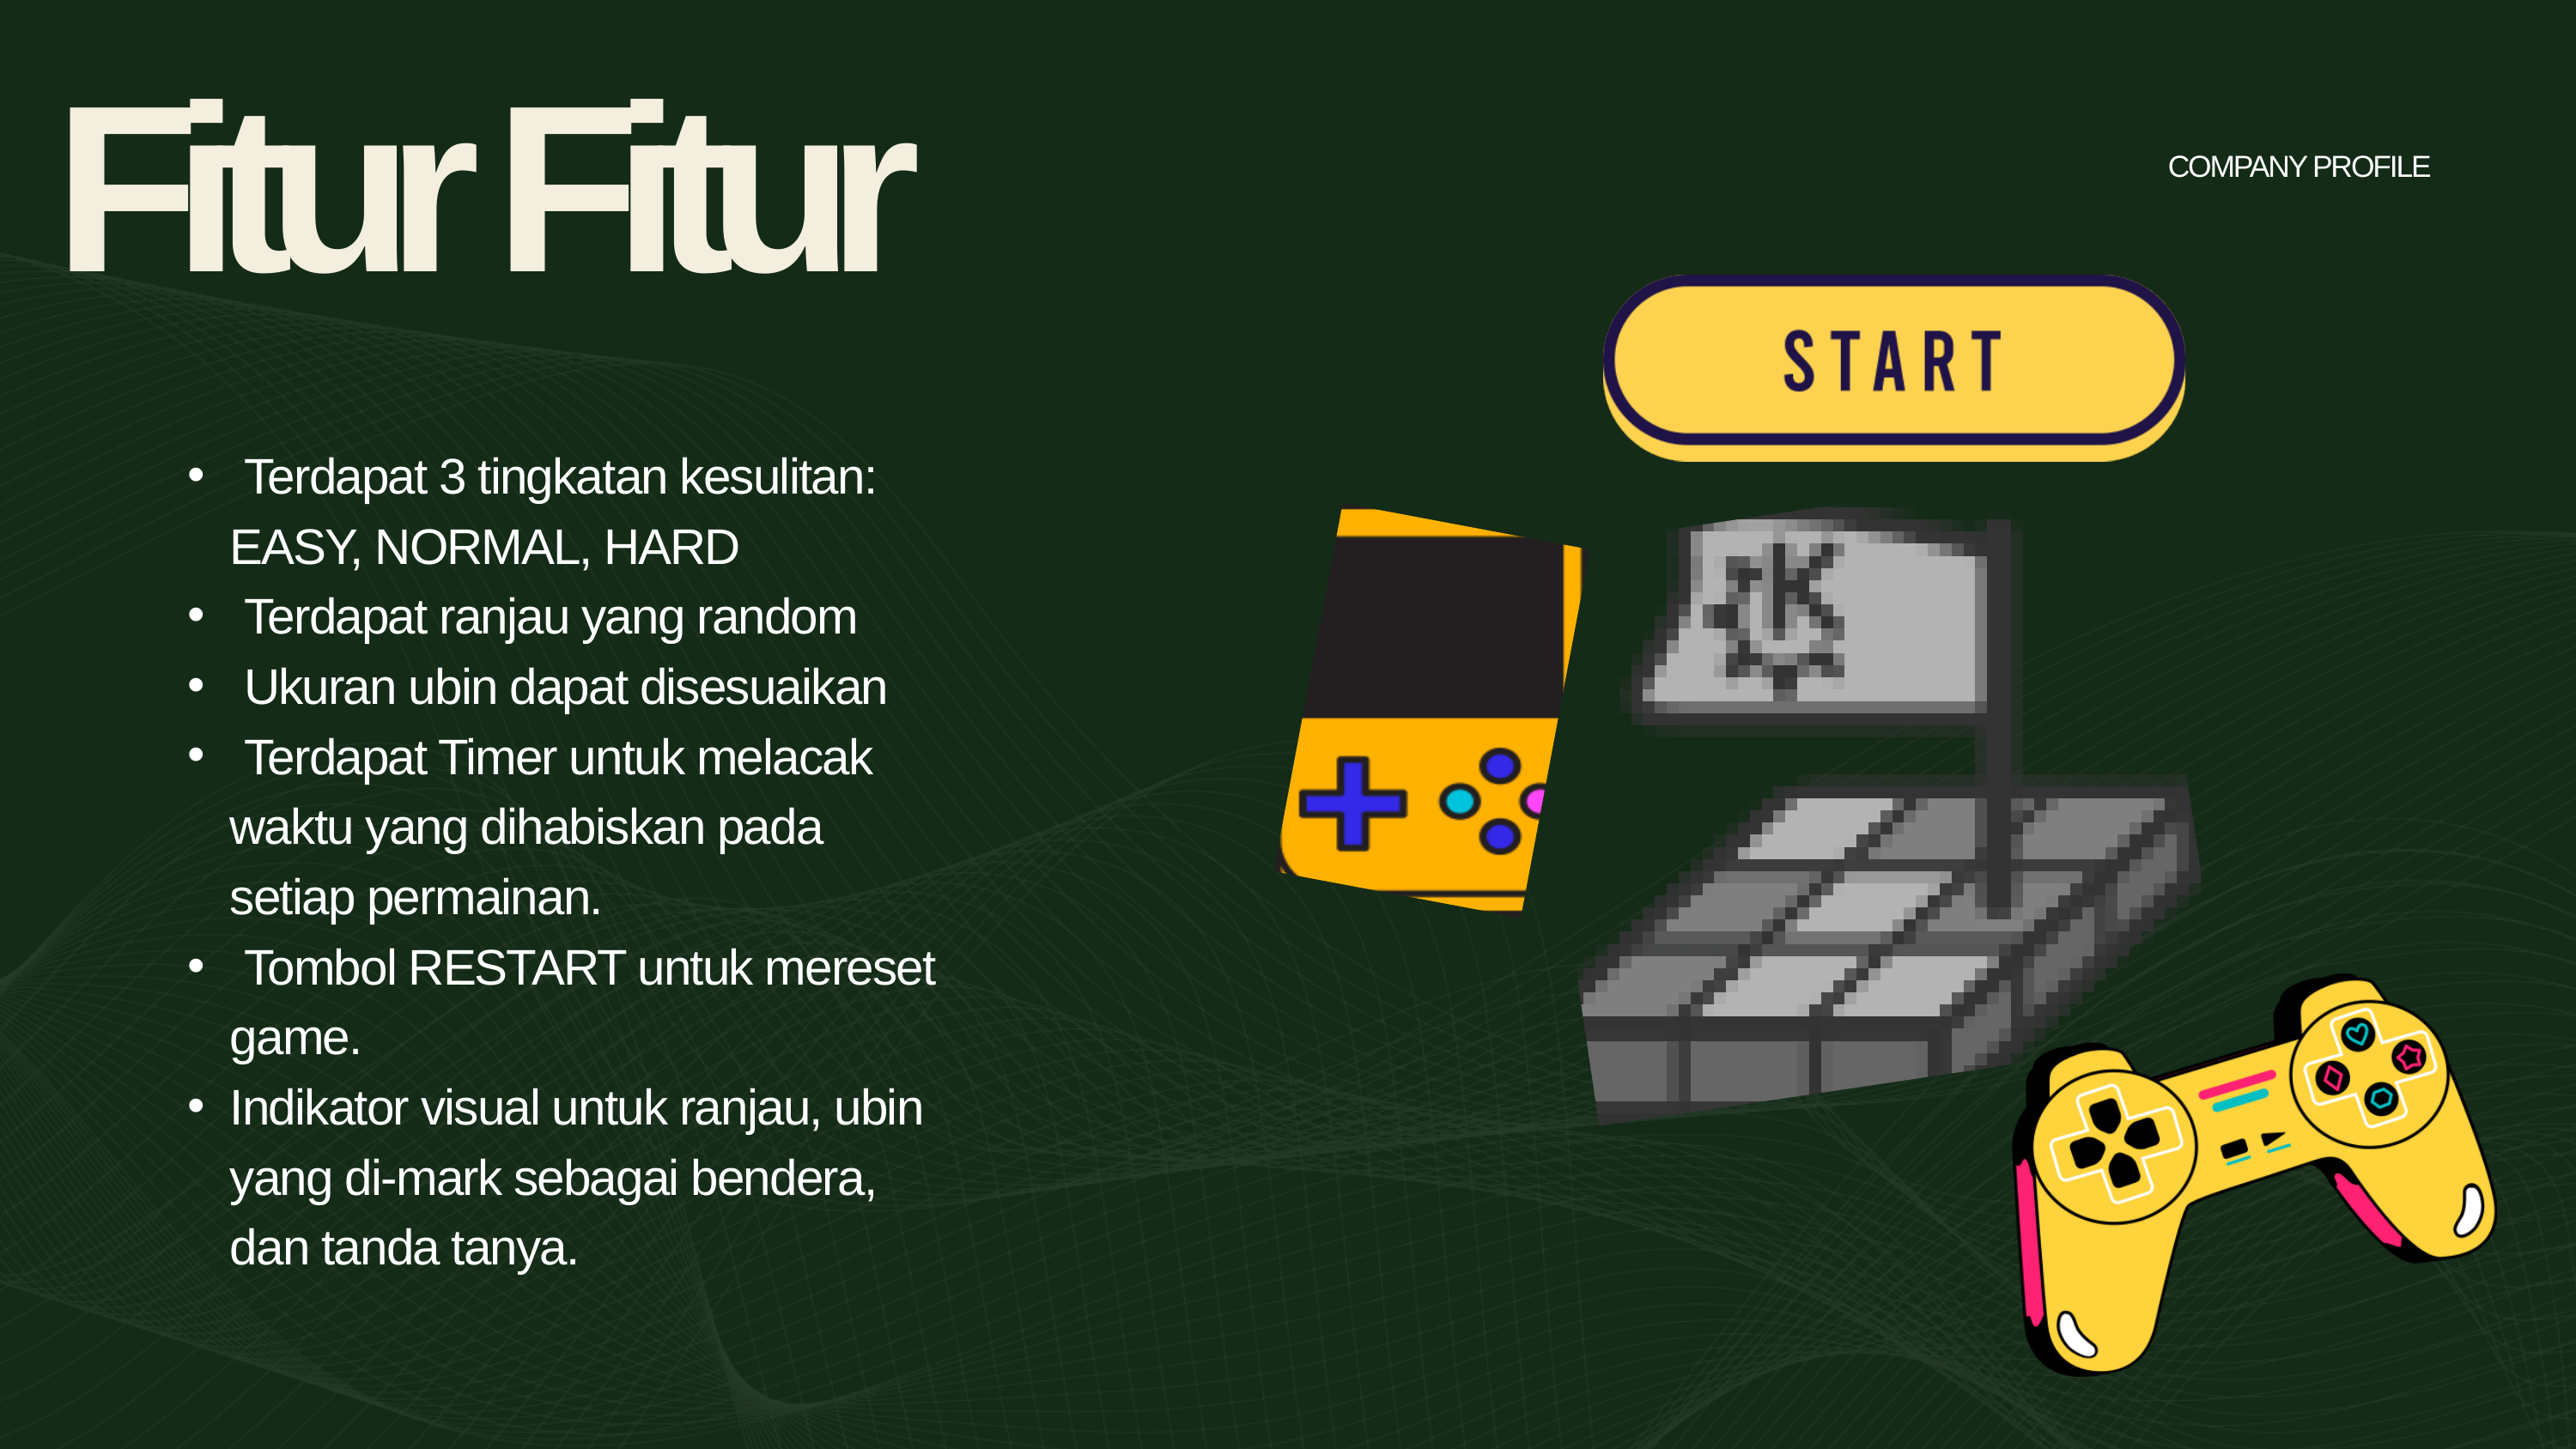

Fitur Fitur
COMPANY PROFILE

 Terdapat 3 tingkatan kesulitan: EASY, NORMAL, HARD
 Terdapat ranjau yang random
 Ukuran ubin dapat disesuaikan
 Terdapat Timer untuk melacak waktu yang dihabiskan pada setiap permainan.
 Tombol RESTART untuk mereset game.
Indikator visual untuk ranjau, ubin yang di-mark sebagai bendera, dan tanda tanya.